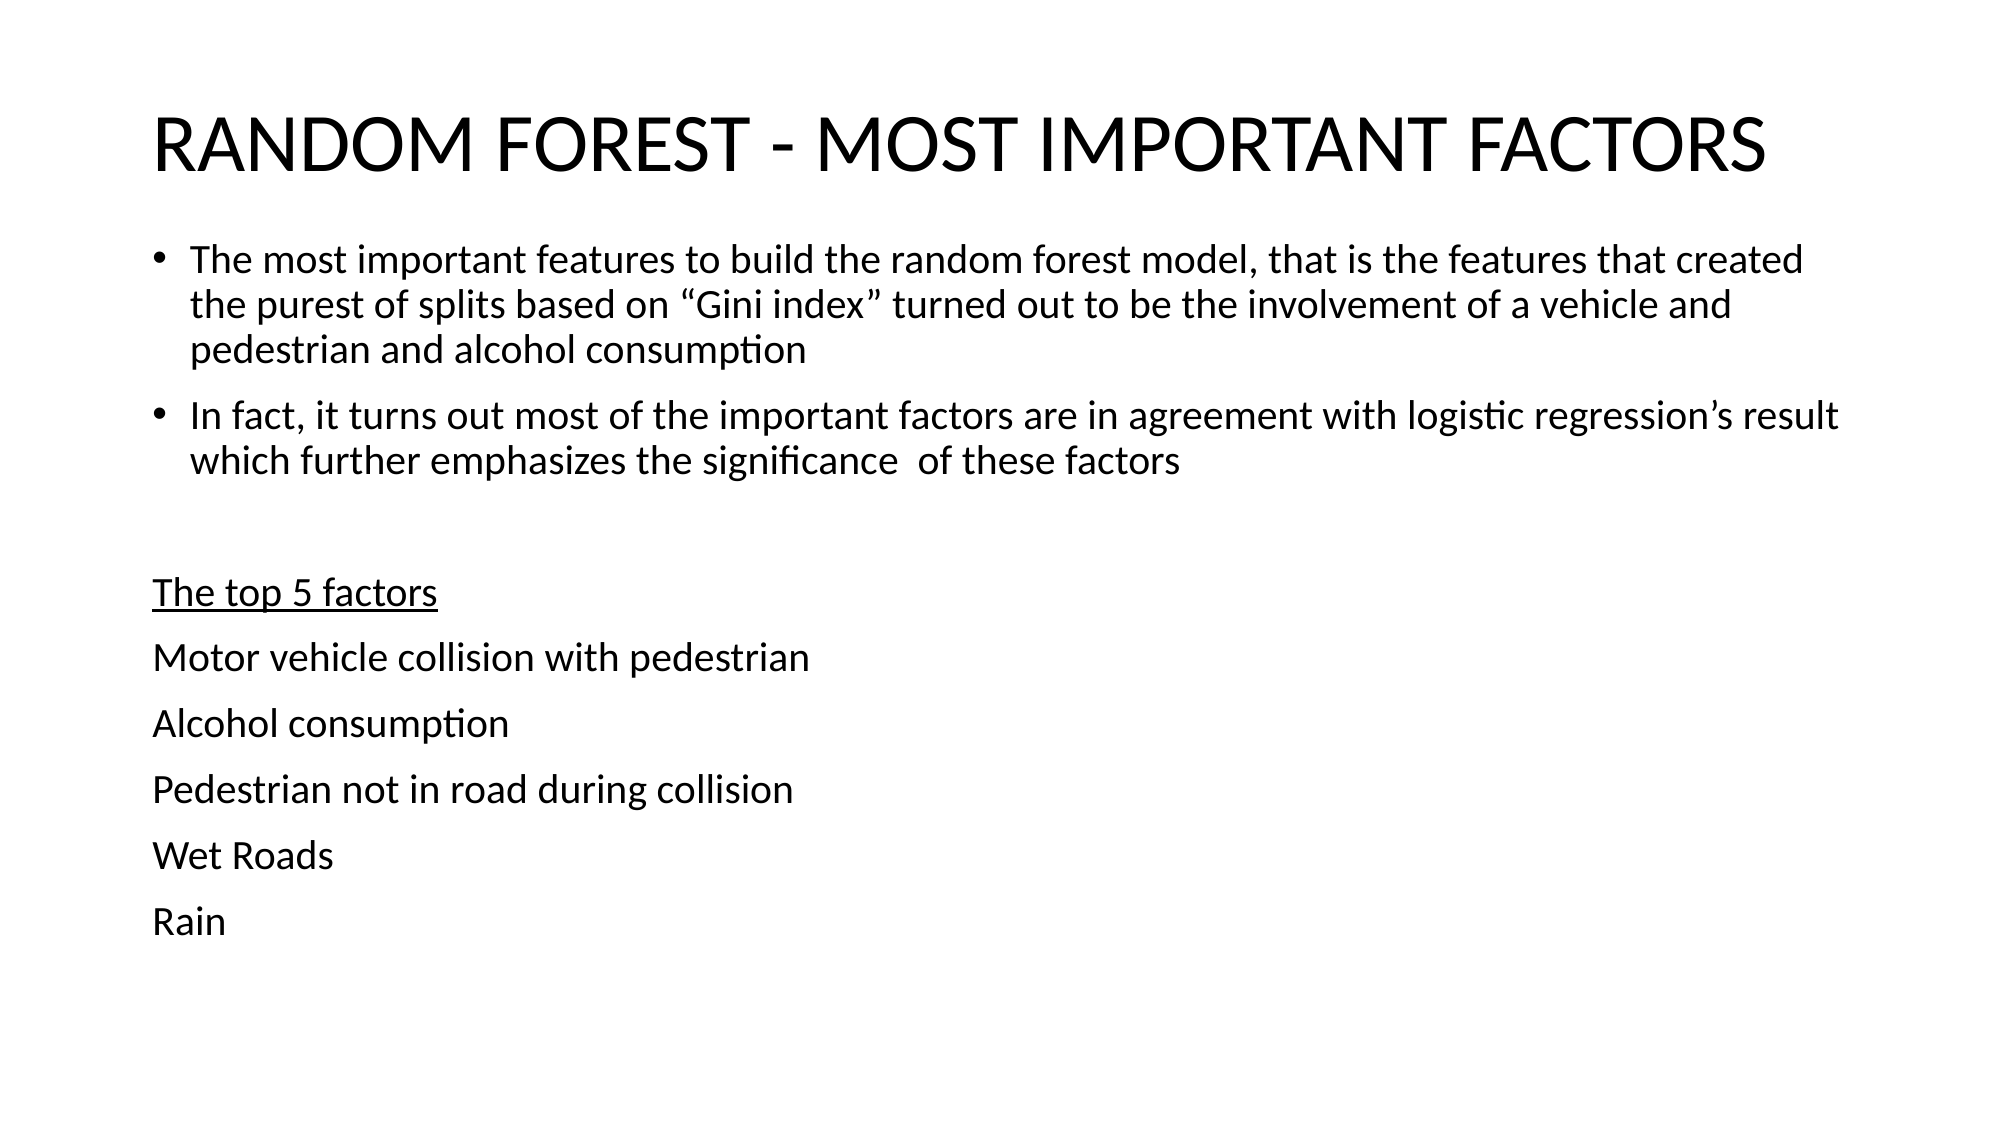

# RANDOM FOREST - MOST IMPORTANT FACTORS
The most important features to build the random forest model, that is the features that created the purest of splits based on “Gini index” turned out to be the involvement of a vehicle and pedestrian and alcohol consumption
In fact, it turns out most of the important factors are in agreement with logistic regression’s result which further emphasizes the significance  of these factors

The top 5 factors
Motor vehicle collision with pedestrian
Alcohol consumption
Pedestrian not in road during collision
Wet Roads
Rain